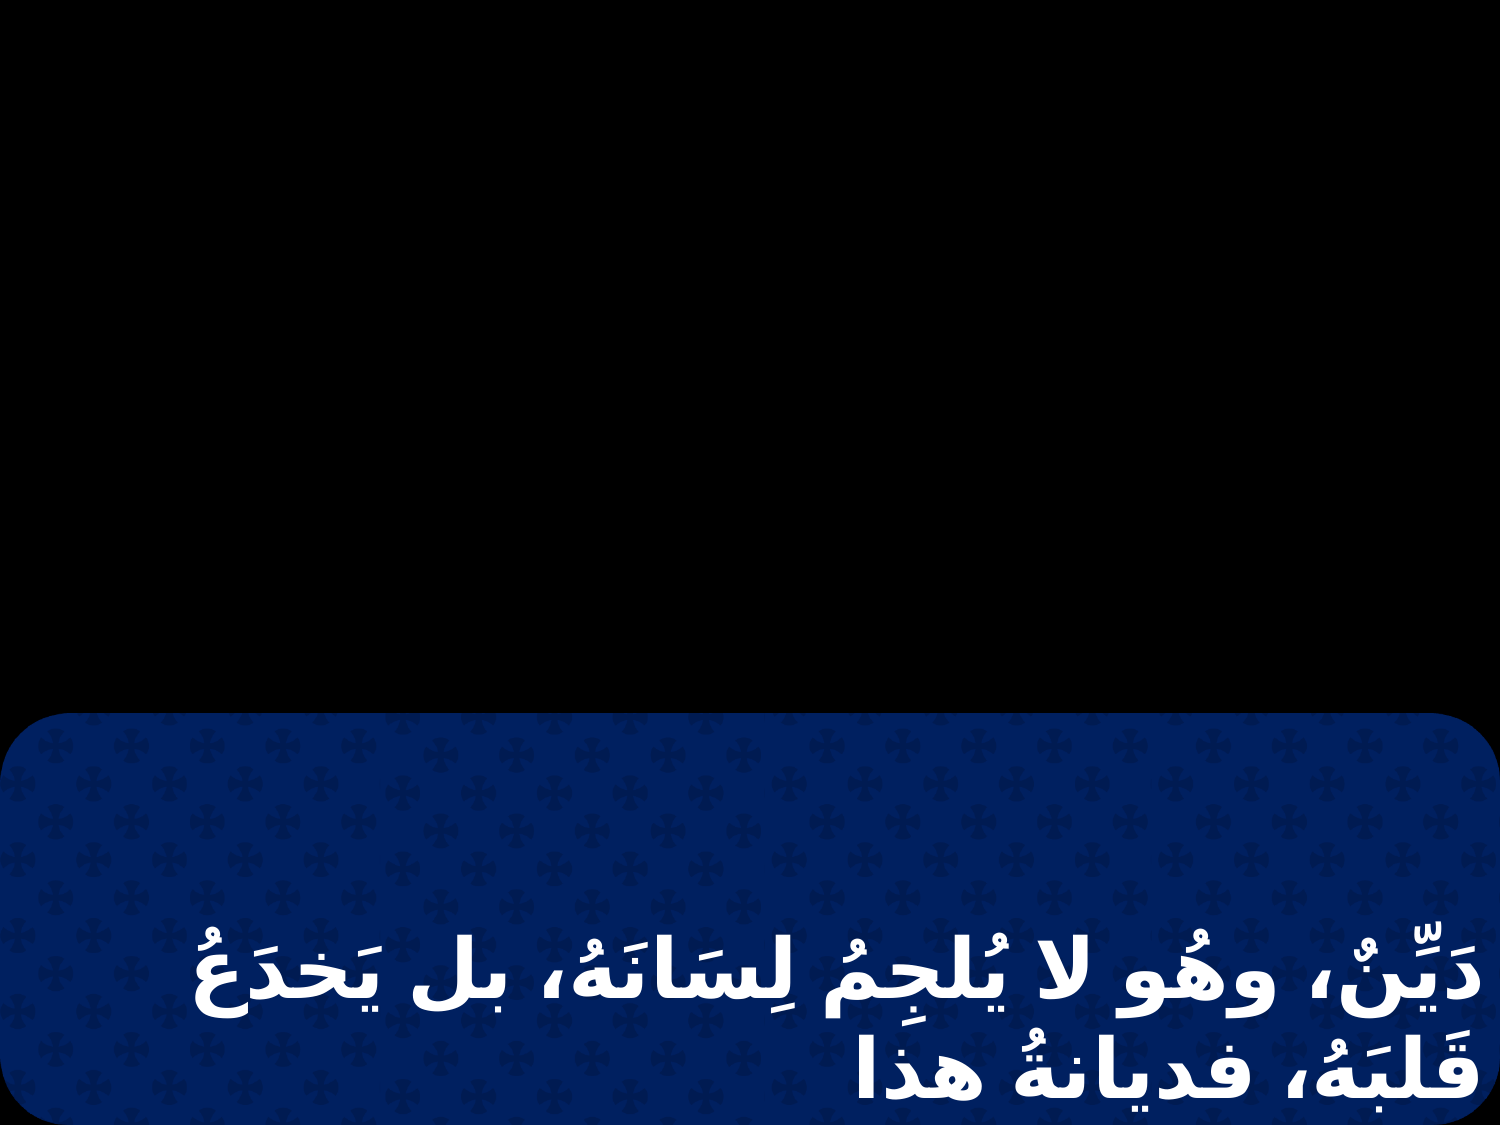

دَيِّنٌ، وهُو لا يُلجِمُ لِسَانَهُ، بل يَخدَعُ قَلبَهُ، فديانةُ هذا